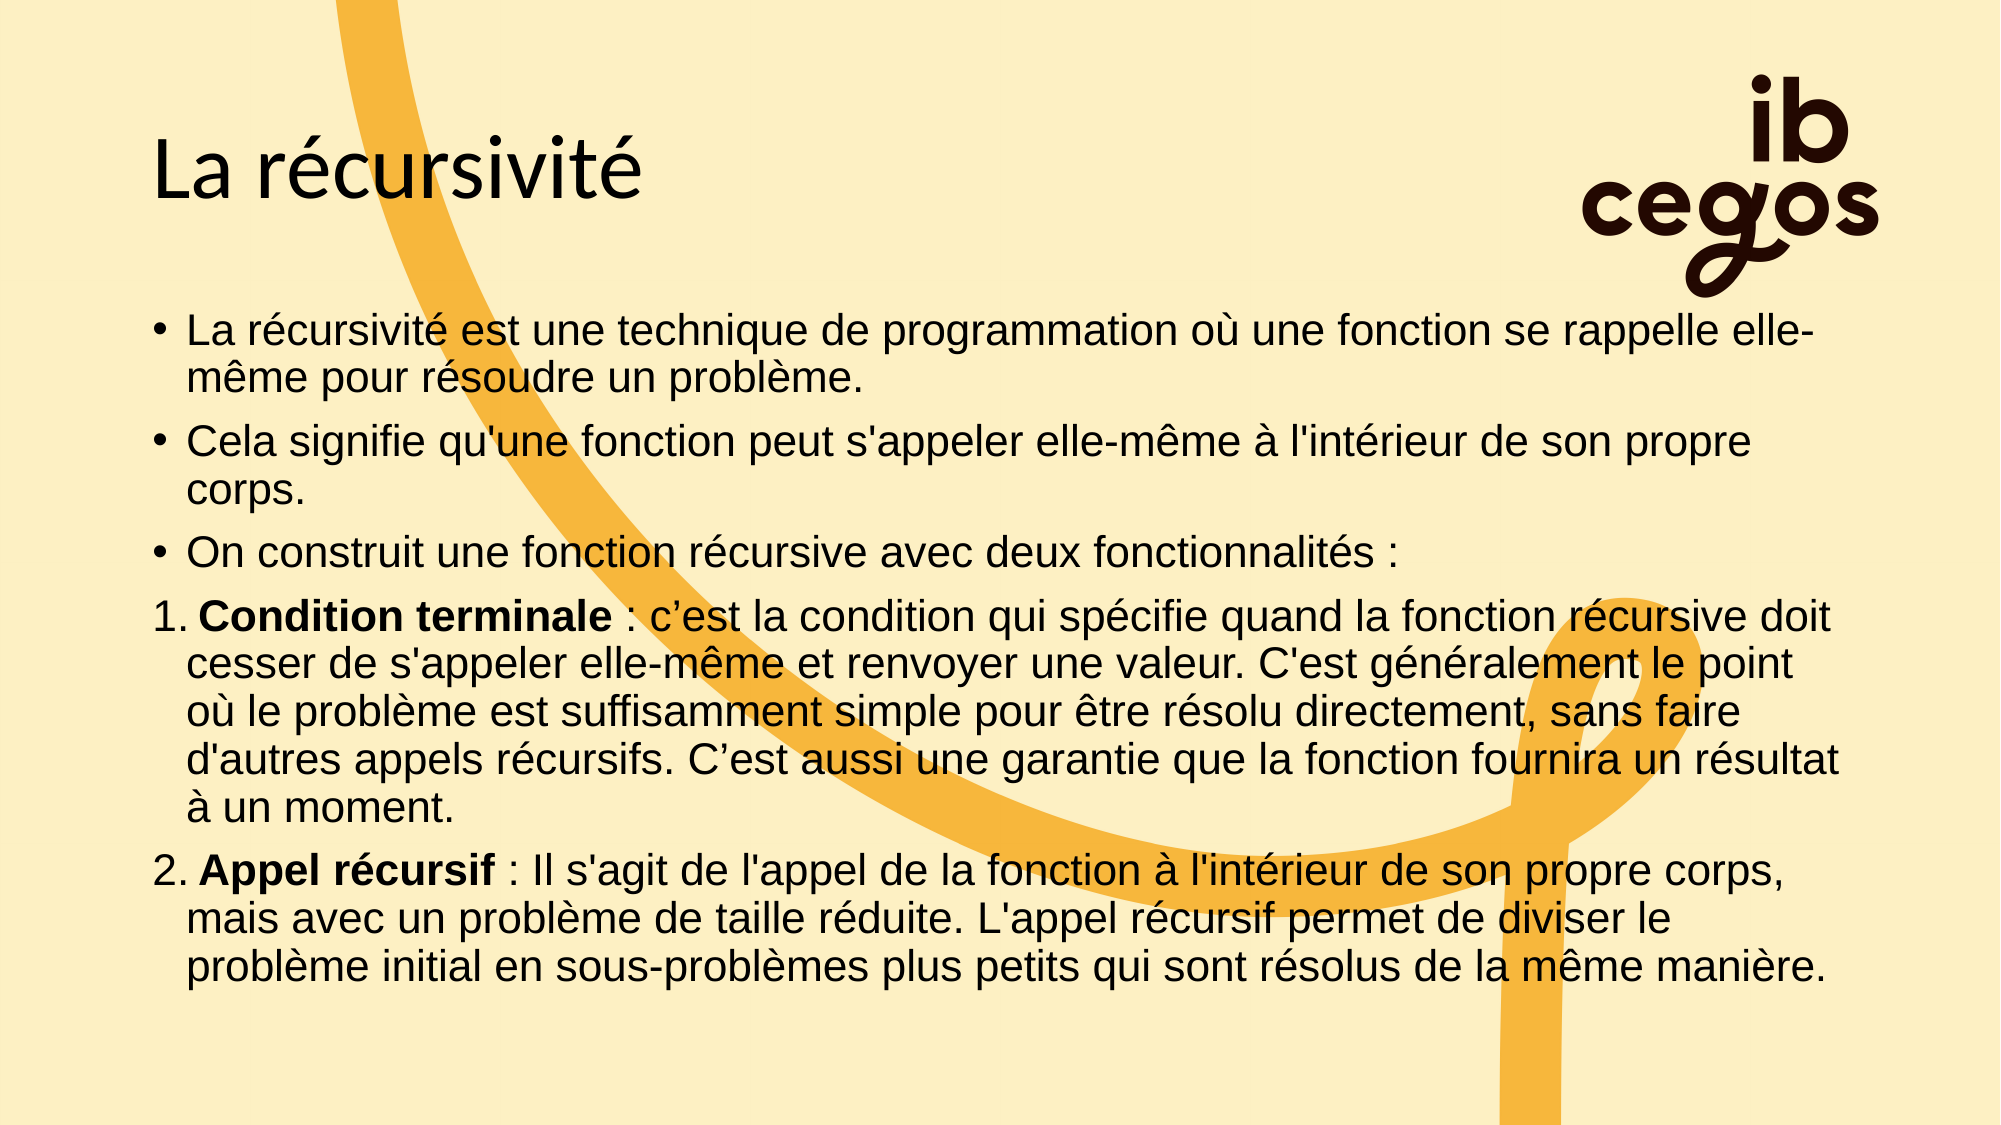

# La récursivité
La récursivité est une technique de programmation où une fonction se rappelle elle-même pour résoudre un problème.
Cela signifie qu'une fonction peut s'appeler elle-même à l'intérieur de son propre corps.
On construit une fonction récursive avec deux fonctionnalités :
 Condition terminale : c’est la condition qui spécifie quand la fonction récursive doit cesser de s'appeler elle-même et renvoyer une valeur. C'est généralement le point où le problème est suffisamment simple pour être résolu directement, sans faire d'autres appels récursifs. C’est aussi une garantie que la fonction fournira un résultat à un moment.
 Appel récursif : Il s'agit de l'appel de la fonction à l'intérieur de son propre corps, mais avec un problème de taille réduite. L'appel récursif permet de diviser le problème initial en sous-problèmes plus petits qui sont résolus de la même manière.